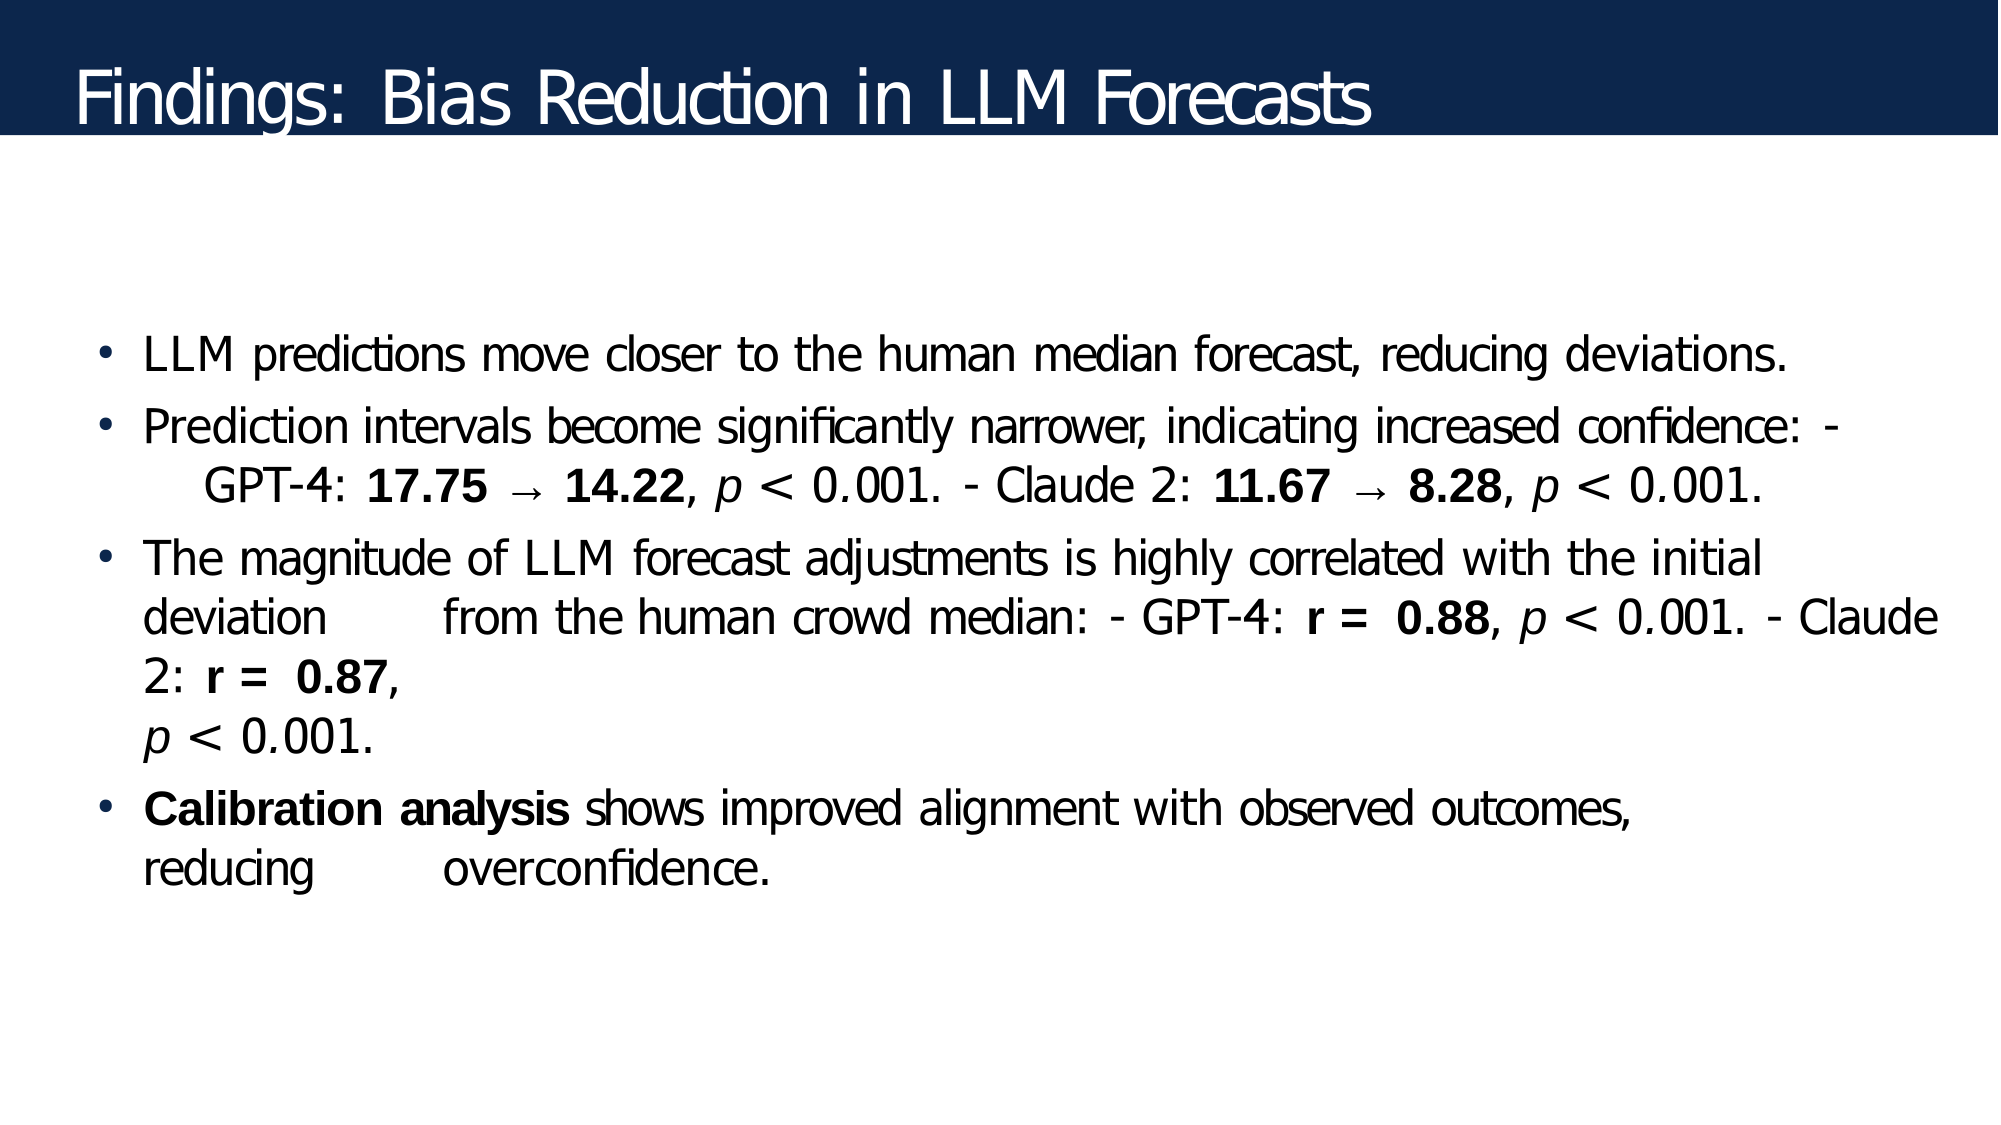

# Findings: Bias Reduction in LLM Forecasts
LLM predictions move closer to the human median forecast, reducing deviations.
Prediction intervals become significantly narrower, indicating increased confidence: - 	GPT-4: 17.75 → 14.22, p < 0.001. - Claude 2: 11.67 → 8.28, p < 0.001.
The magnitude of LLM forecast adjustments is highly correlated with the initial deviation 	from the human crowd median: - GPT-4: r = 0.88, p < 0.001. - Claude 2: r = 0.87,
p < 0.001.
Calibration analysis shows improved alignment with observed outcomes, reducing 	overconfidence.
116 / 22